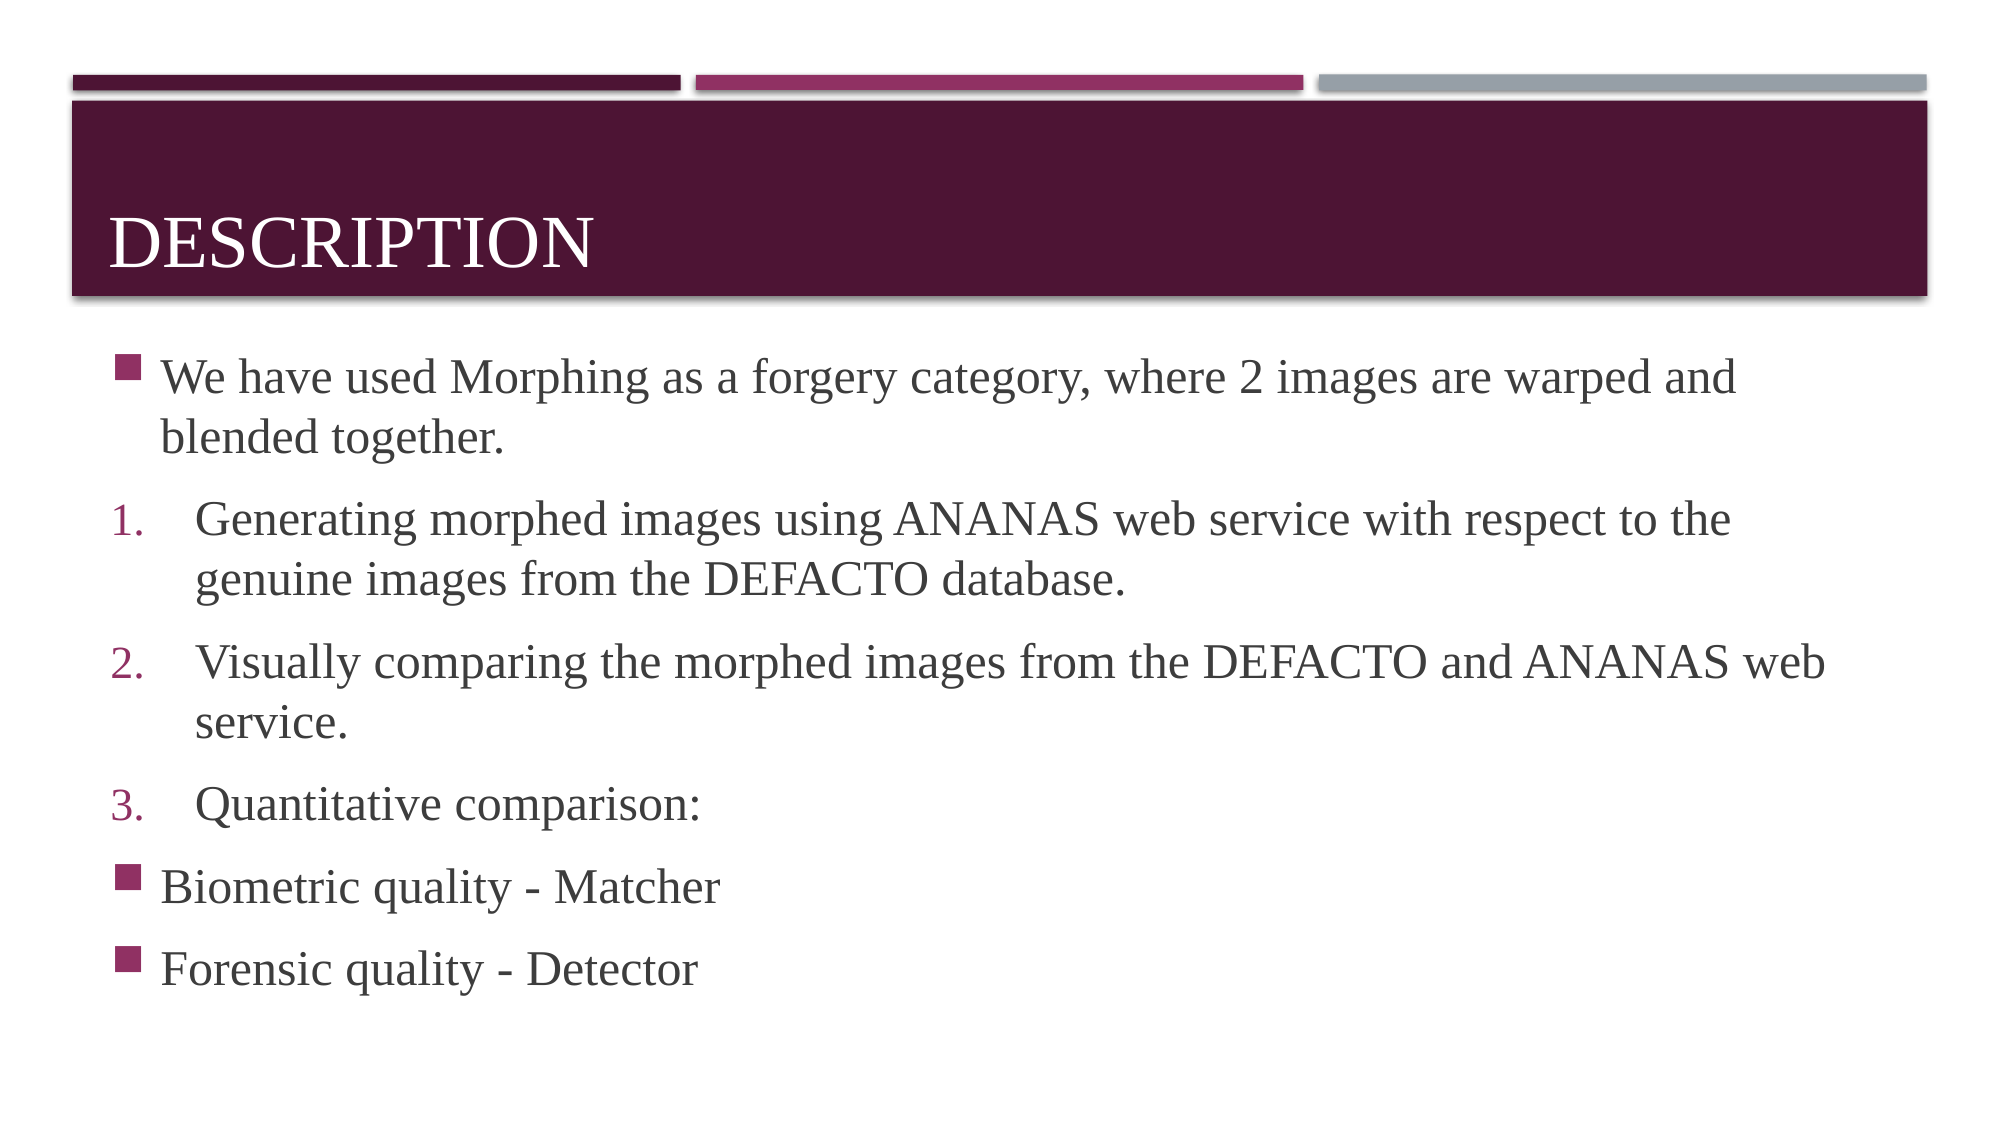

# DESCRIPTION
We have used Morphing as a forgery category, where 2 images are warped and blended together.
Generating morphed images using ANANAS web service with respect to the genuine images from the DEFACTO database.
Visually comparing the morphed images from the DEFACTO and ANANAS web service.
Quantitative comparison:
Biometric quality - Matcher
Forensic quality - Detector